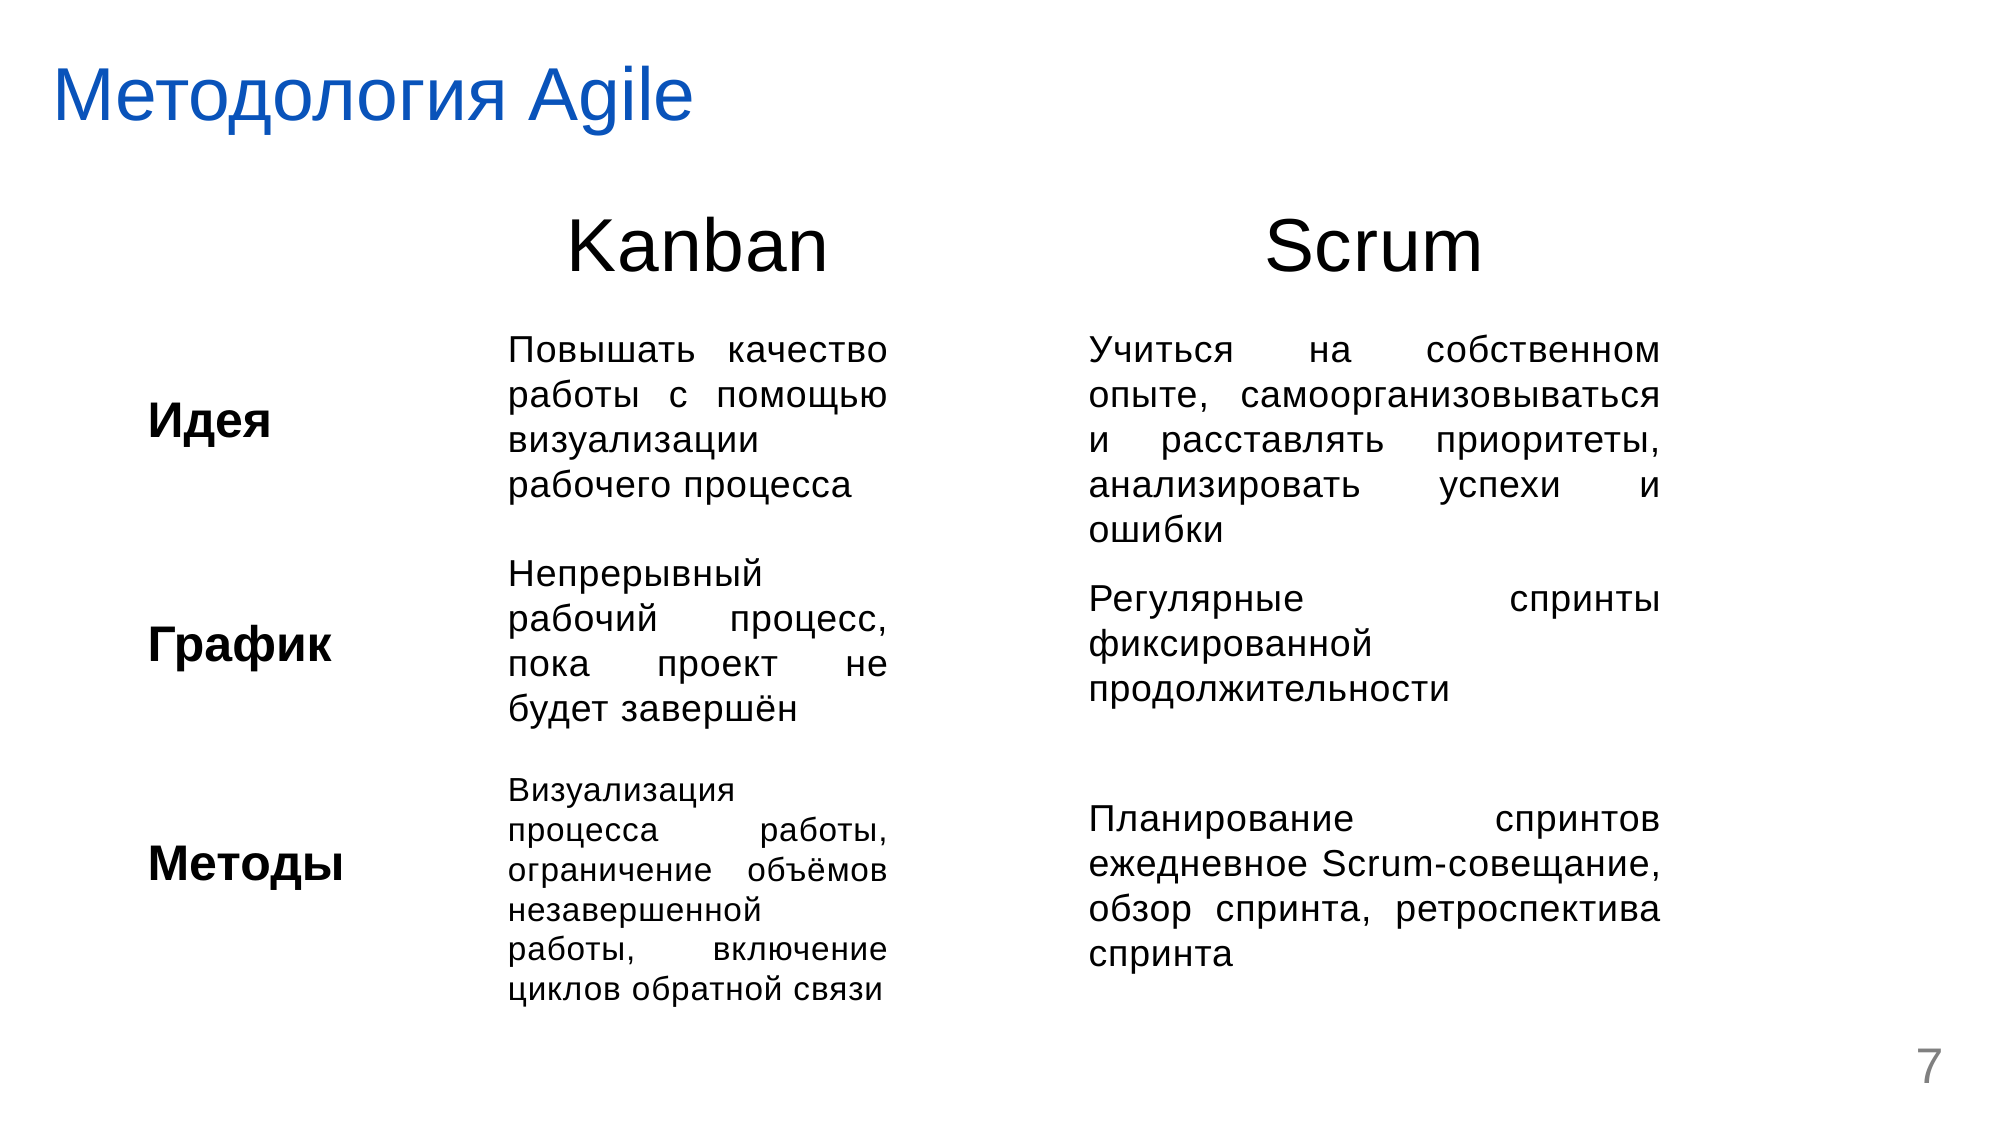

Методология Agile
Kanban
Scrum
Повышать качество работы с помощью визуализации рабочего процесса
Учиться на собственном опыте, самоорганизовываться и расставлять приоритеты, анализировать успехи и ошибки
Идея
Непрерывный рабочий процесс, пока проект не будет завершён
Регулярные спринты фиксированной продолжительности
График
Визуализация процесса работы, ограничение объёмов незавершенной работы, включение циклов обратной связи
Планирование спринтов ежедневное Scrum-совещание, обзор спринта, ретроспектива спринта
Методы
7